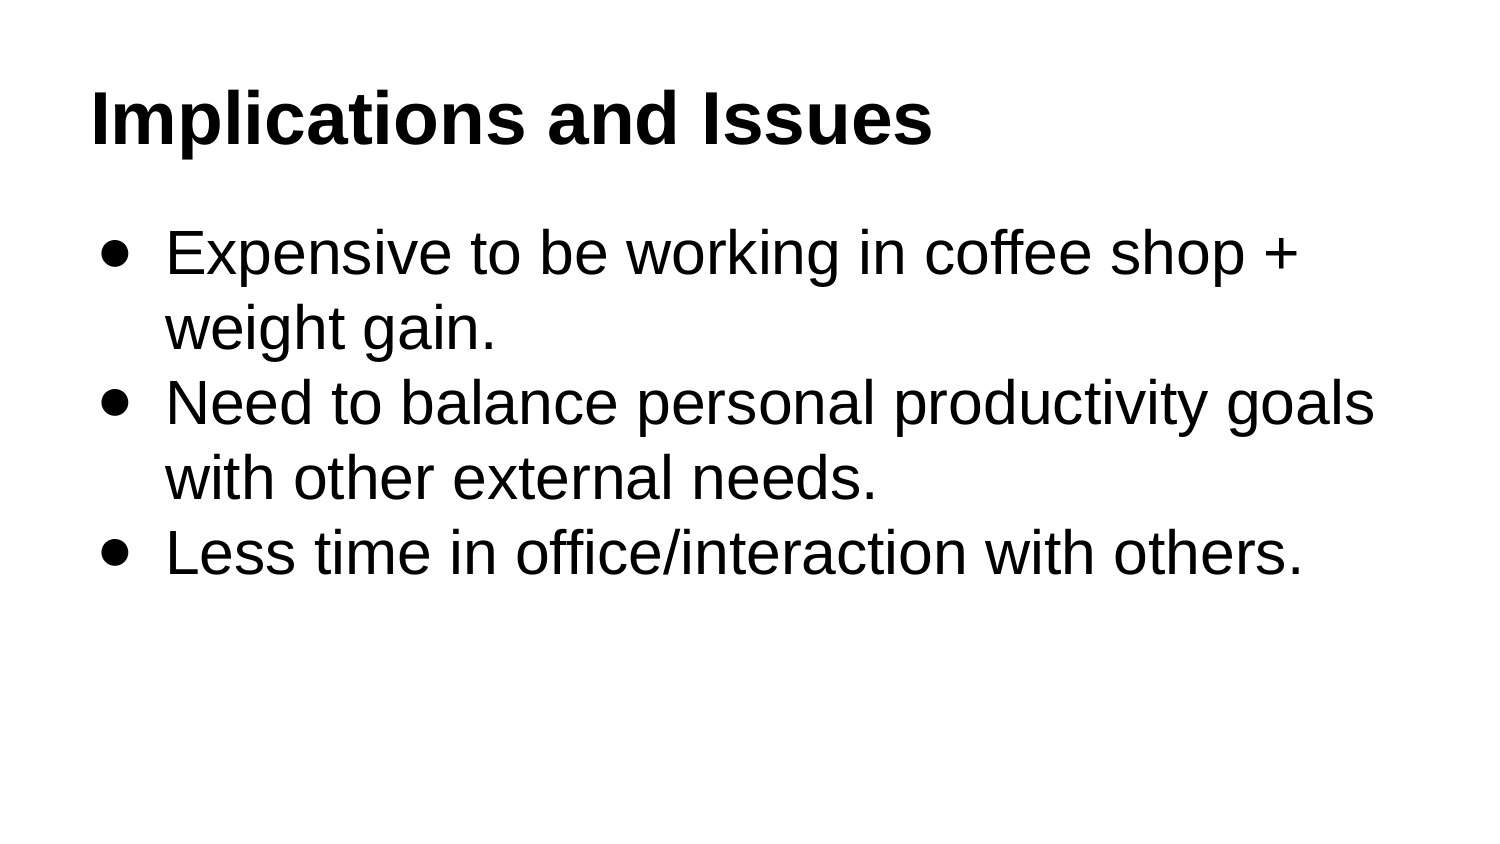

# Implications and Issues
Expensive to be working in coffee shop + weight gain.
Need to balance personal productivity goals with other external needs.
Less time in office/interaction with others.